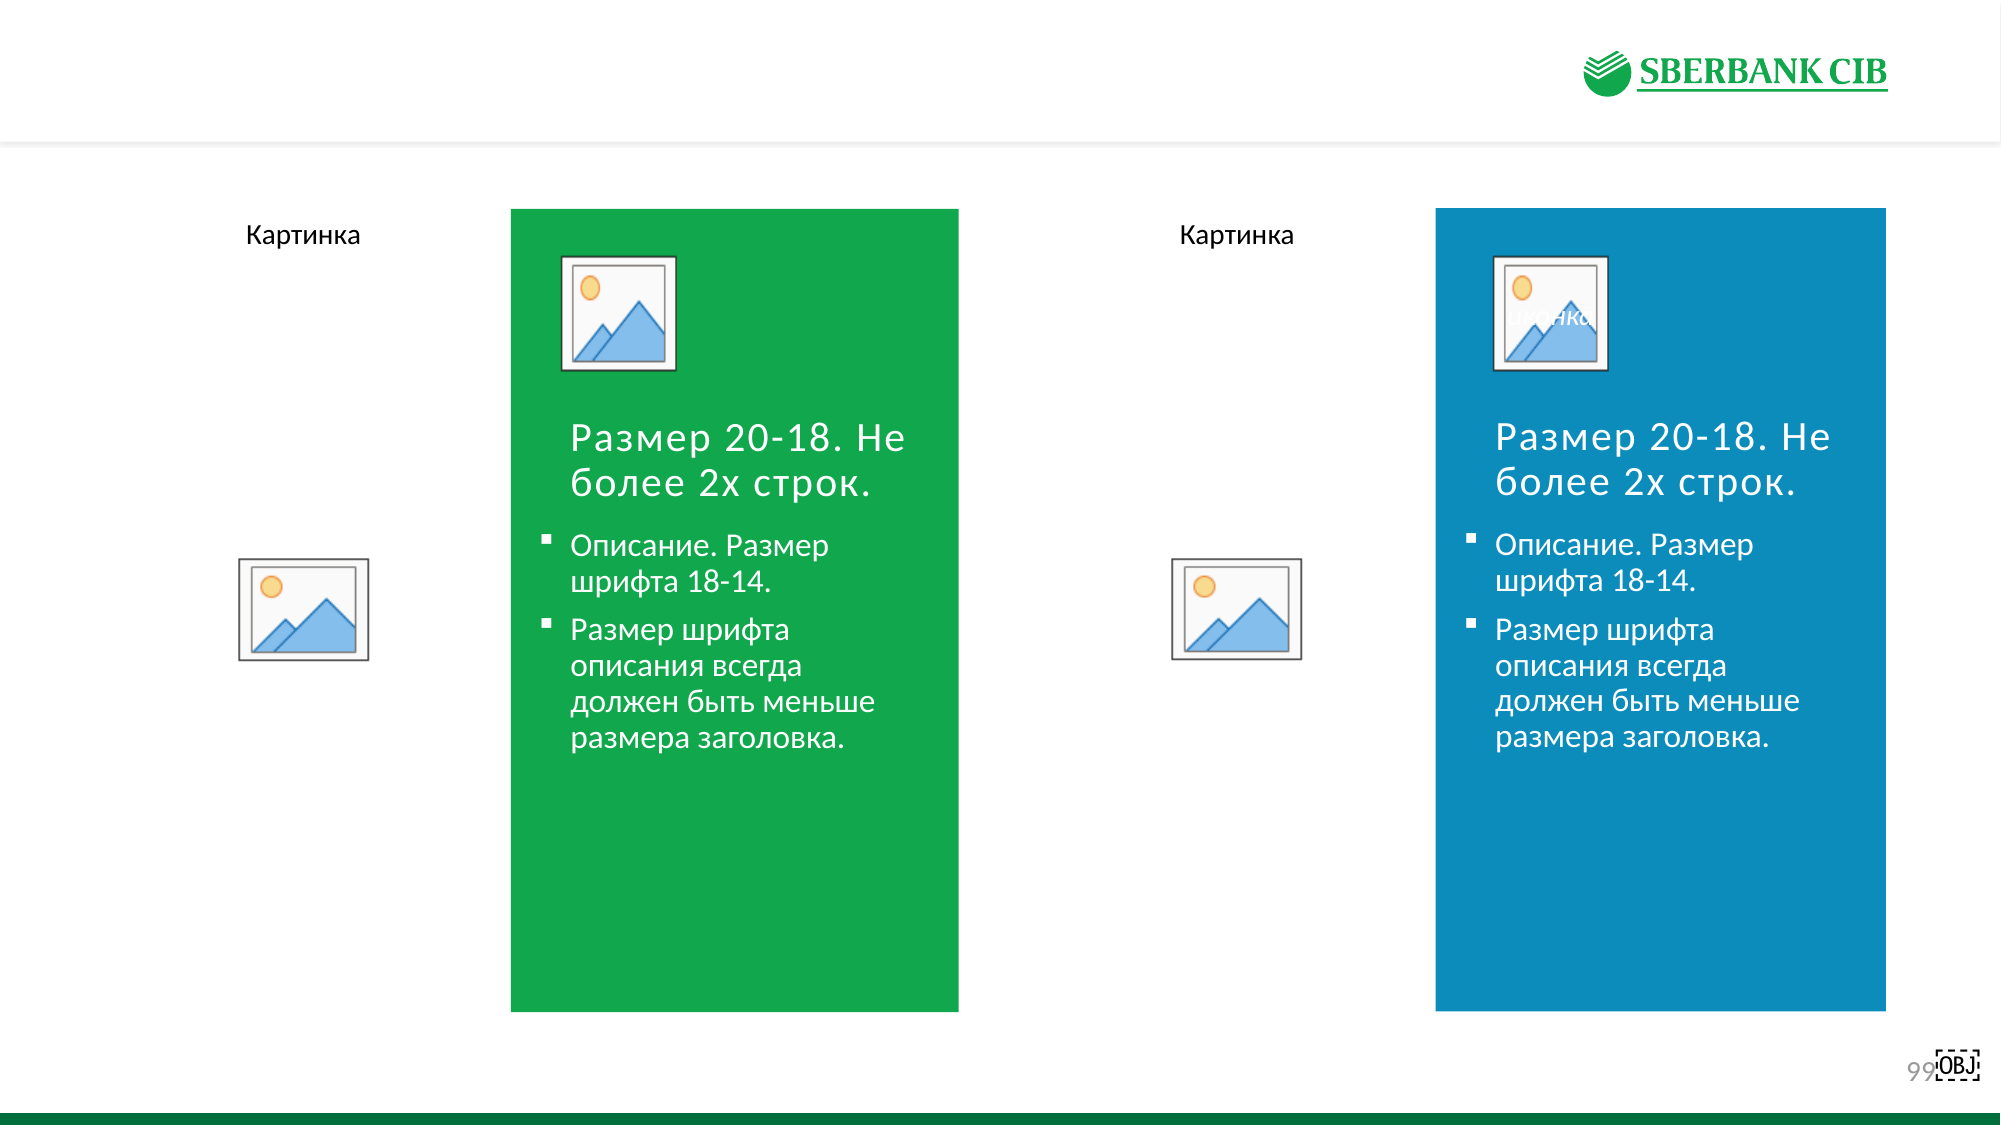

#

Размер 20-18. Не более 2х строк.

Размер 20-18. Не более 2х строк.

Описание. Размер шрифта 18-14.
Размер шрифта описания всегда должен быть меньше размера заголовка.
Описание. Размер шрифта 18-14.
Размер шрифта описания всегда должен быть меньше размера заголовка.